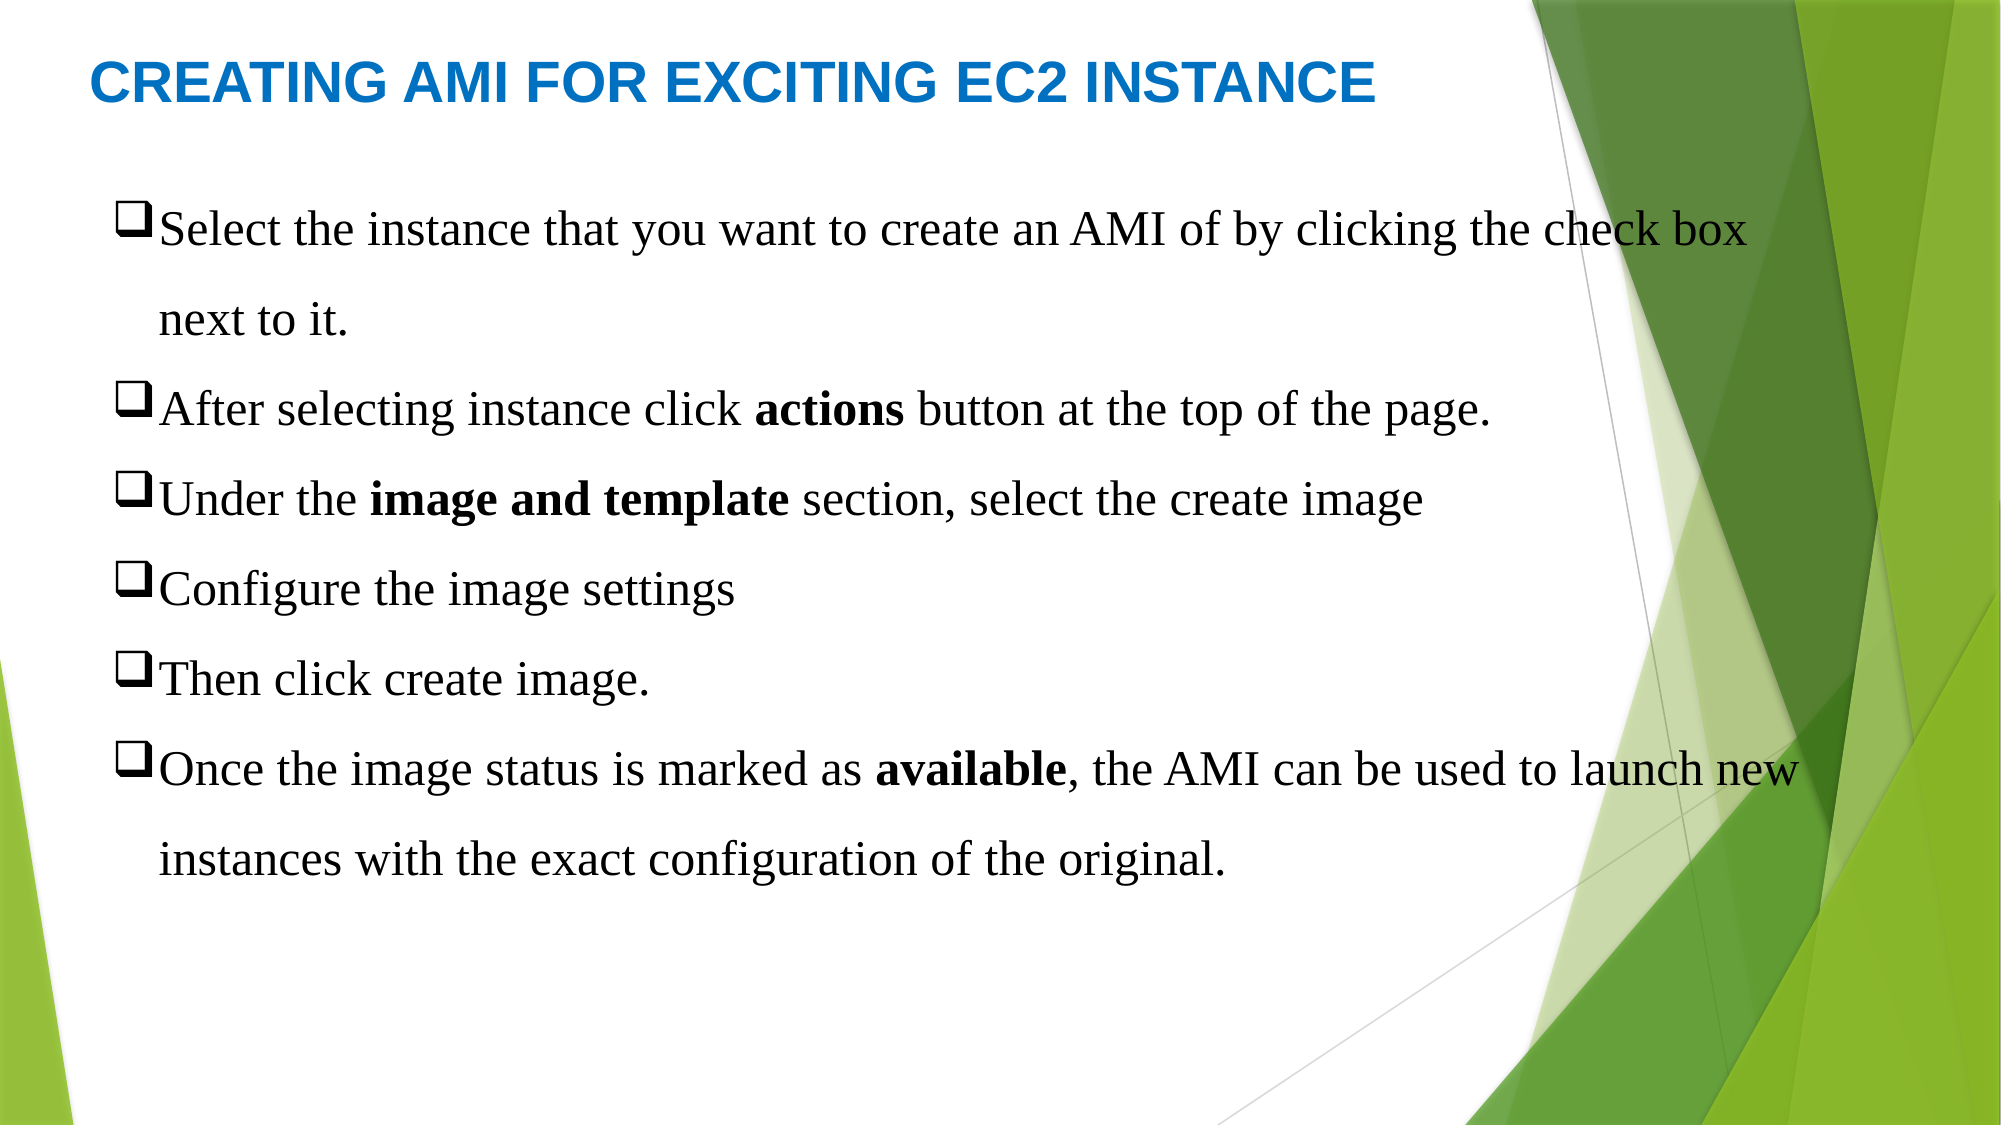

CREATING AMI FOR EXCITING EC2 INSTANCE
Select the instance that you want to create an AMI of by clicking the check box next to it.
After selecting instance click actions button at the top of the page.
Under the image and template section, select the create image
Configure the image settings
Then click create image.
Once the image status is marked as available, the AMI can be used to launch new instances with the exact configuration of the original.